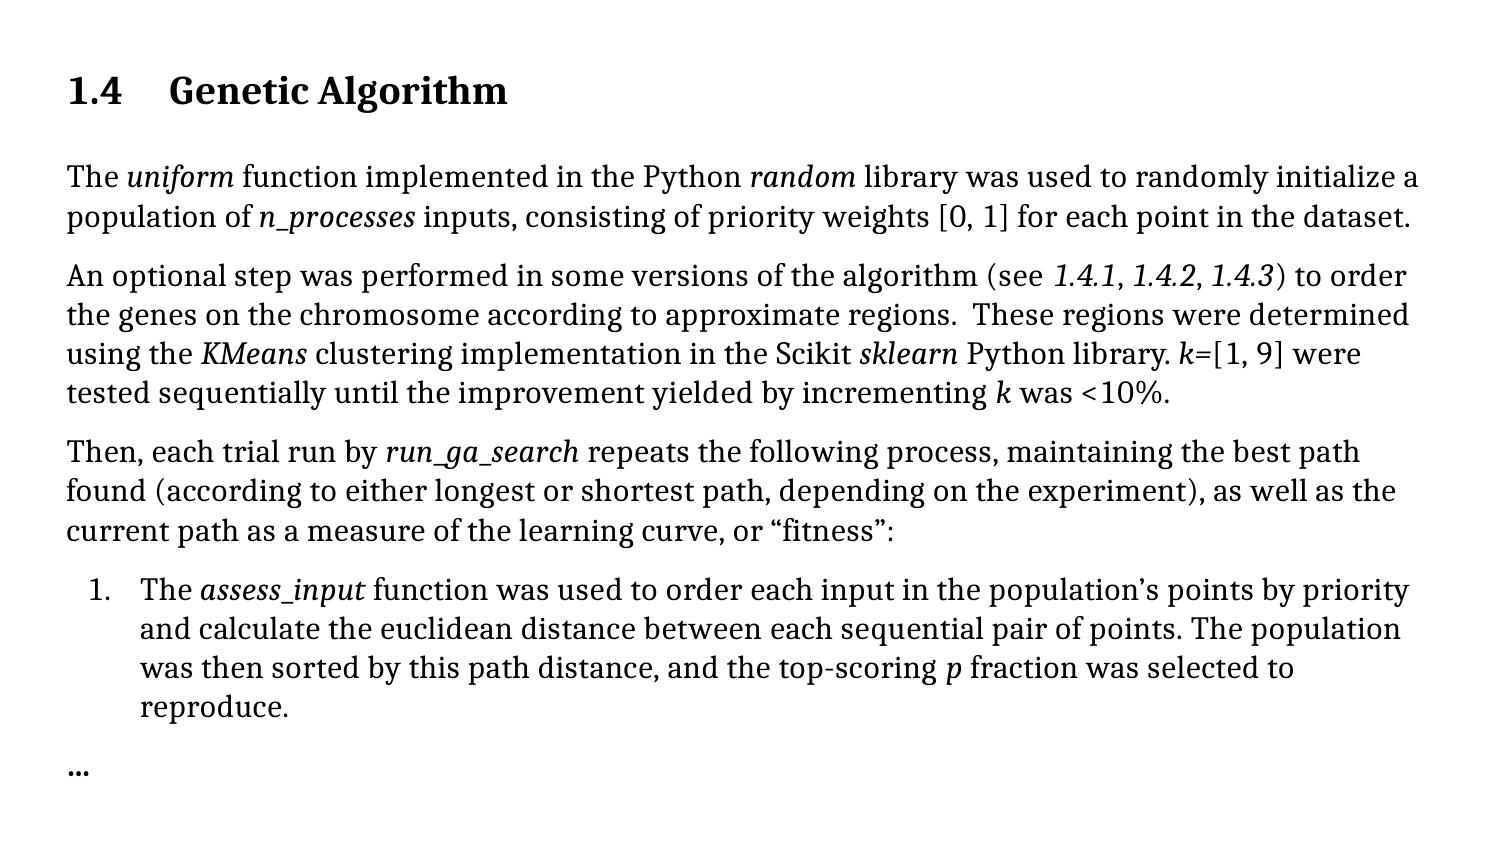

1.4     Genetic Algorithm

The uniform function implemented in the Python random library was used to randomly initialize a population of n_processes inputs, consisting of priority weights [0, 1] for each point in the dataset.
An optional step was performed in some versions of the algorithm (see 1.4.1, 1.4.2, 1.4.3) to order the genes on the chromosome according to approximate regions.  These regions were determined using the KMeans clustering implementation in the Scikit sklearn Python library. k=[1, 9] were tested sequentially until the improvement yielded by incrementing k was <10%.
Then, each trial run by run_ga_search repeats the following process, maintaining the best path found (according to either longest or shortest path, depending on the experiment), as well as the current path as a measure of the learning curve, or “fitness”:
The assess_input function was used to order each input in the population’s points by priority and calculate the euclidean distance between each sequential pair of points. The population was then sorted by this path distance, and the top-scoring p fraction was selected to reproduce.
…